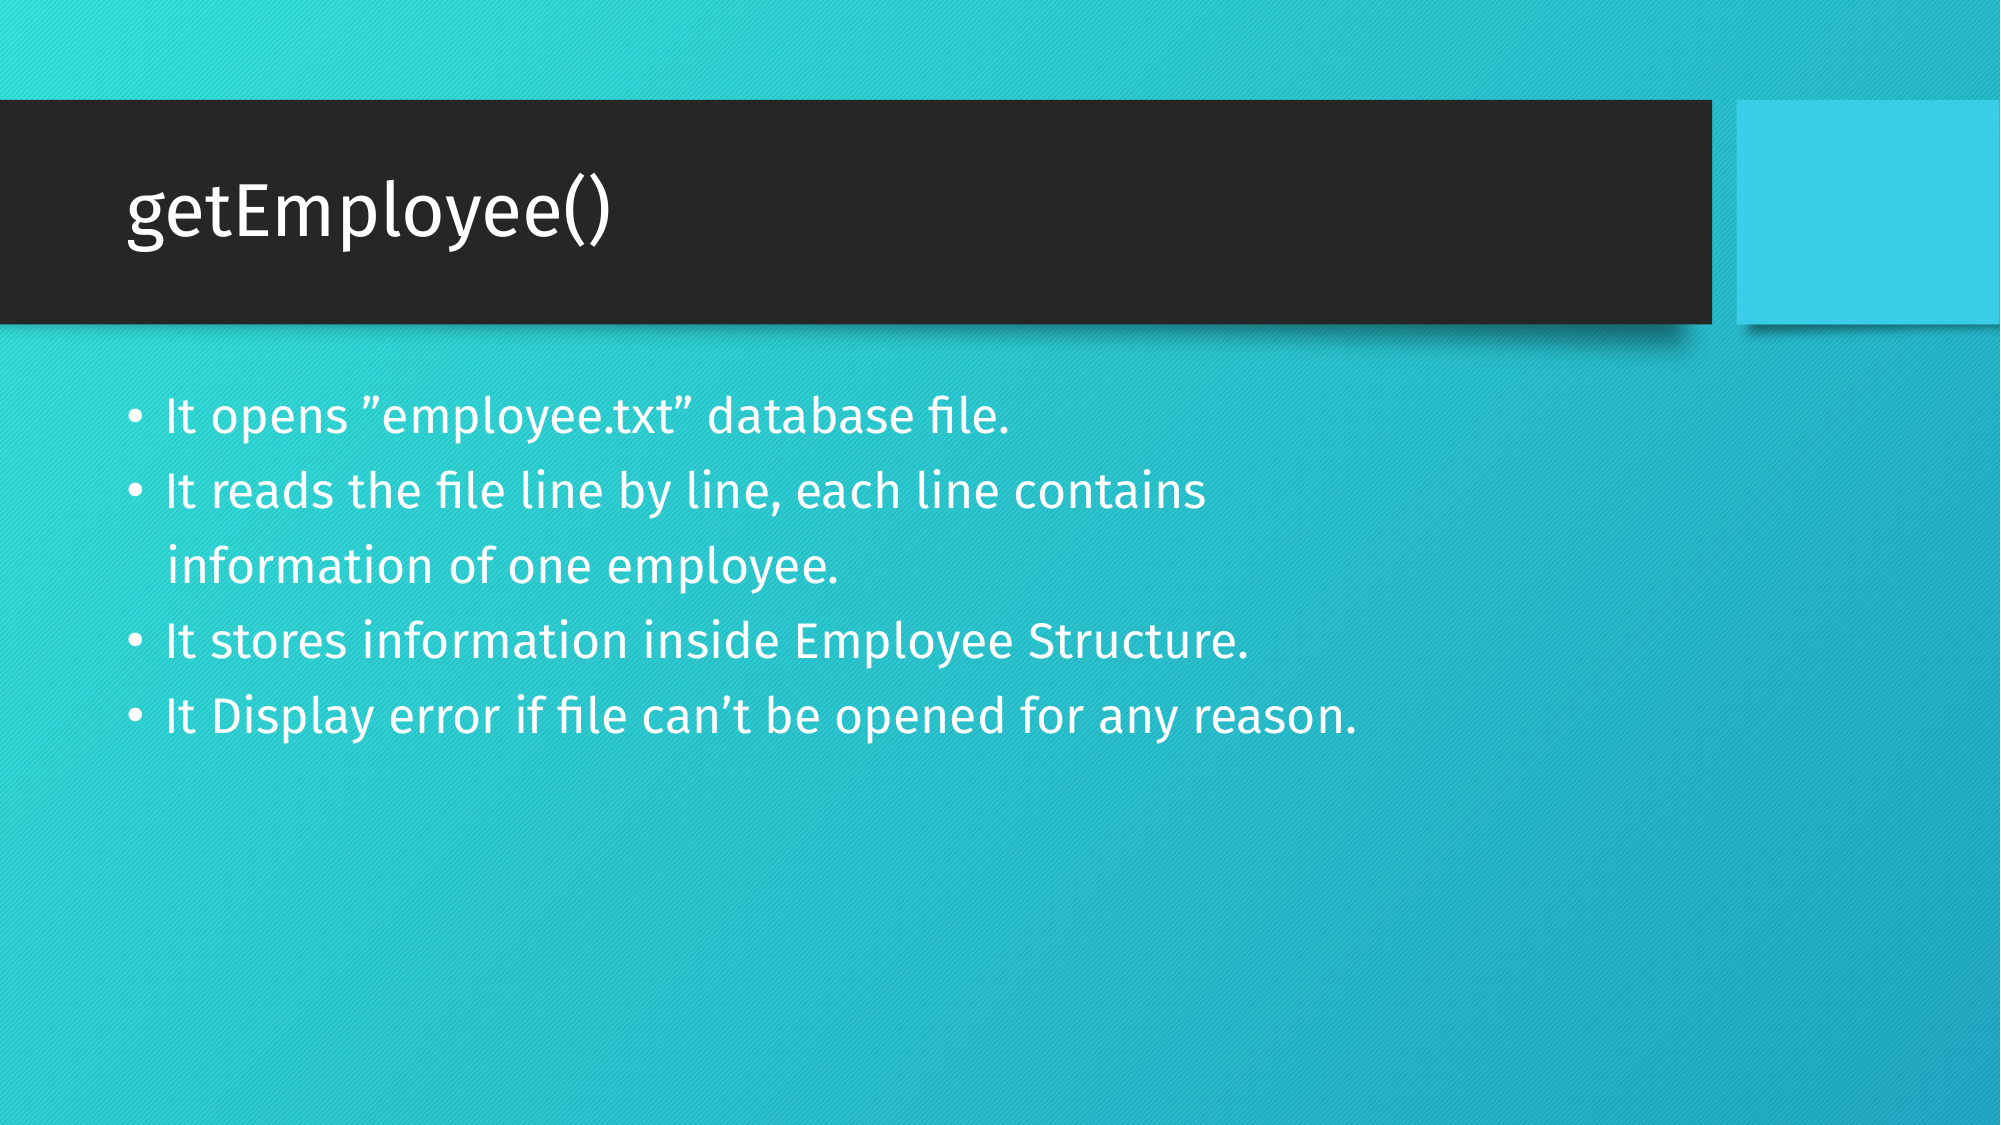

# getEmployee()
It opens ”employee.txt” database file.
It reads the file line by line, each line contains
   information of one employee.
It stores information inside Employee Structure.
It Display error if file can’t be opened for any reason.